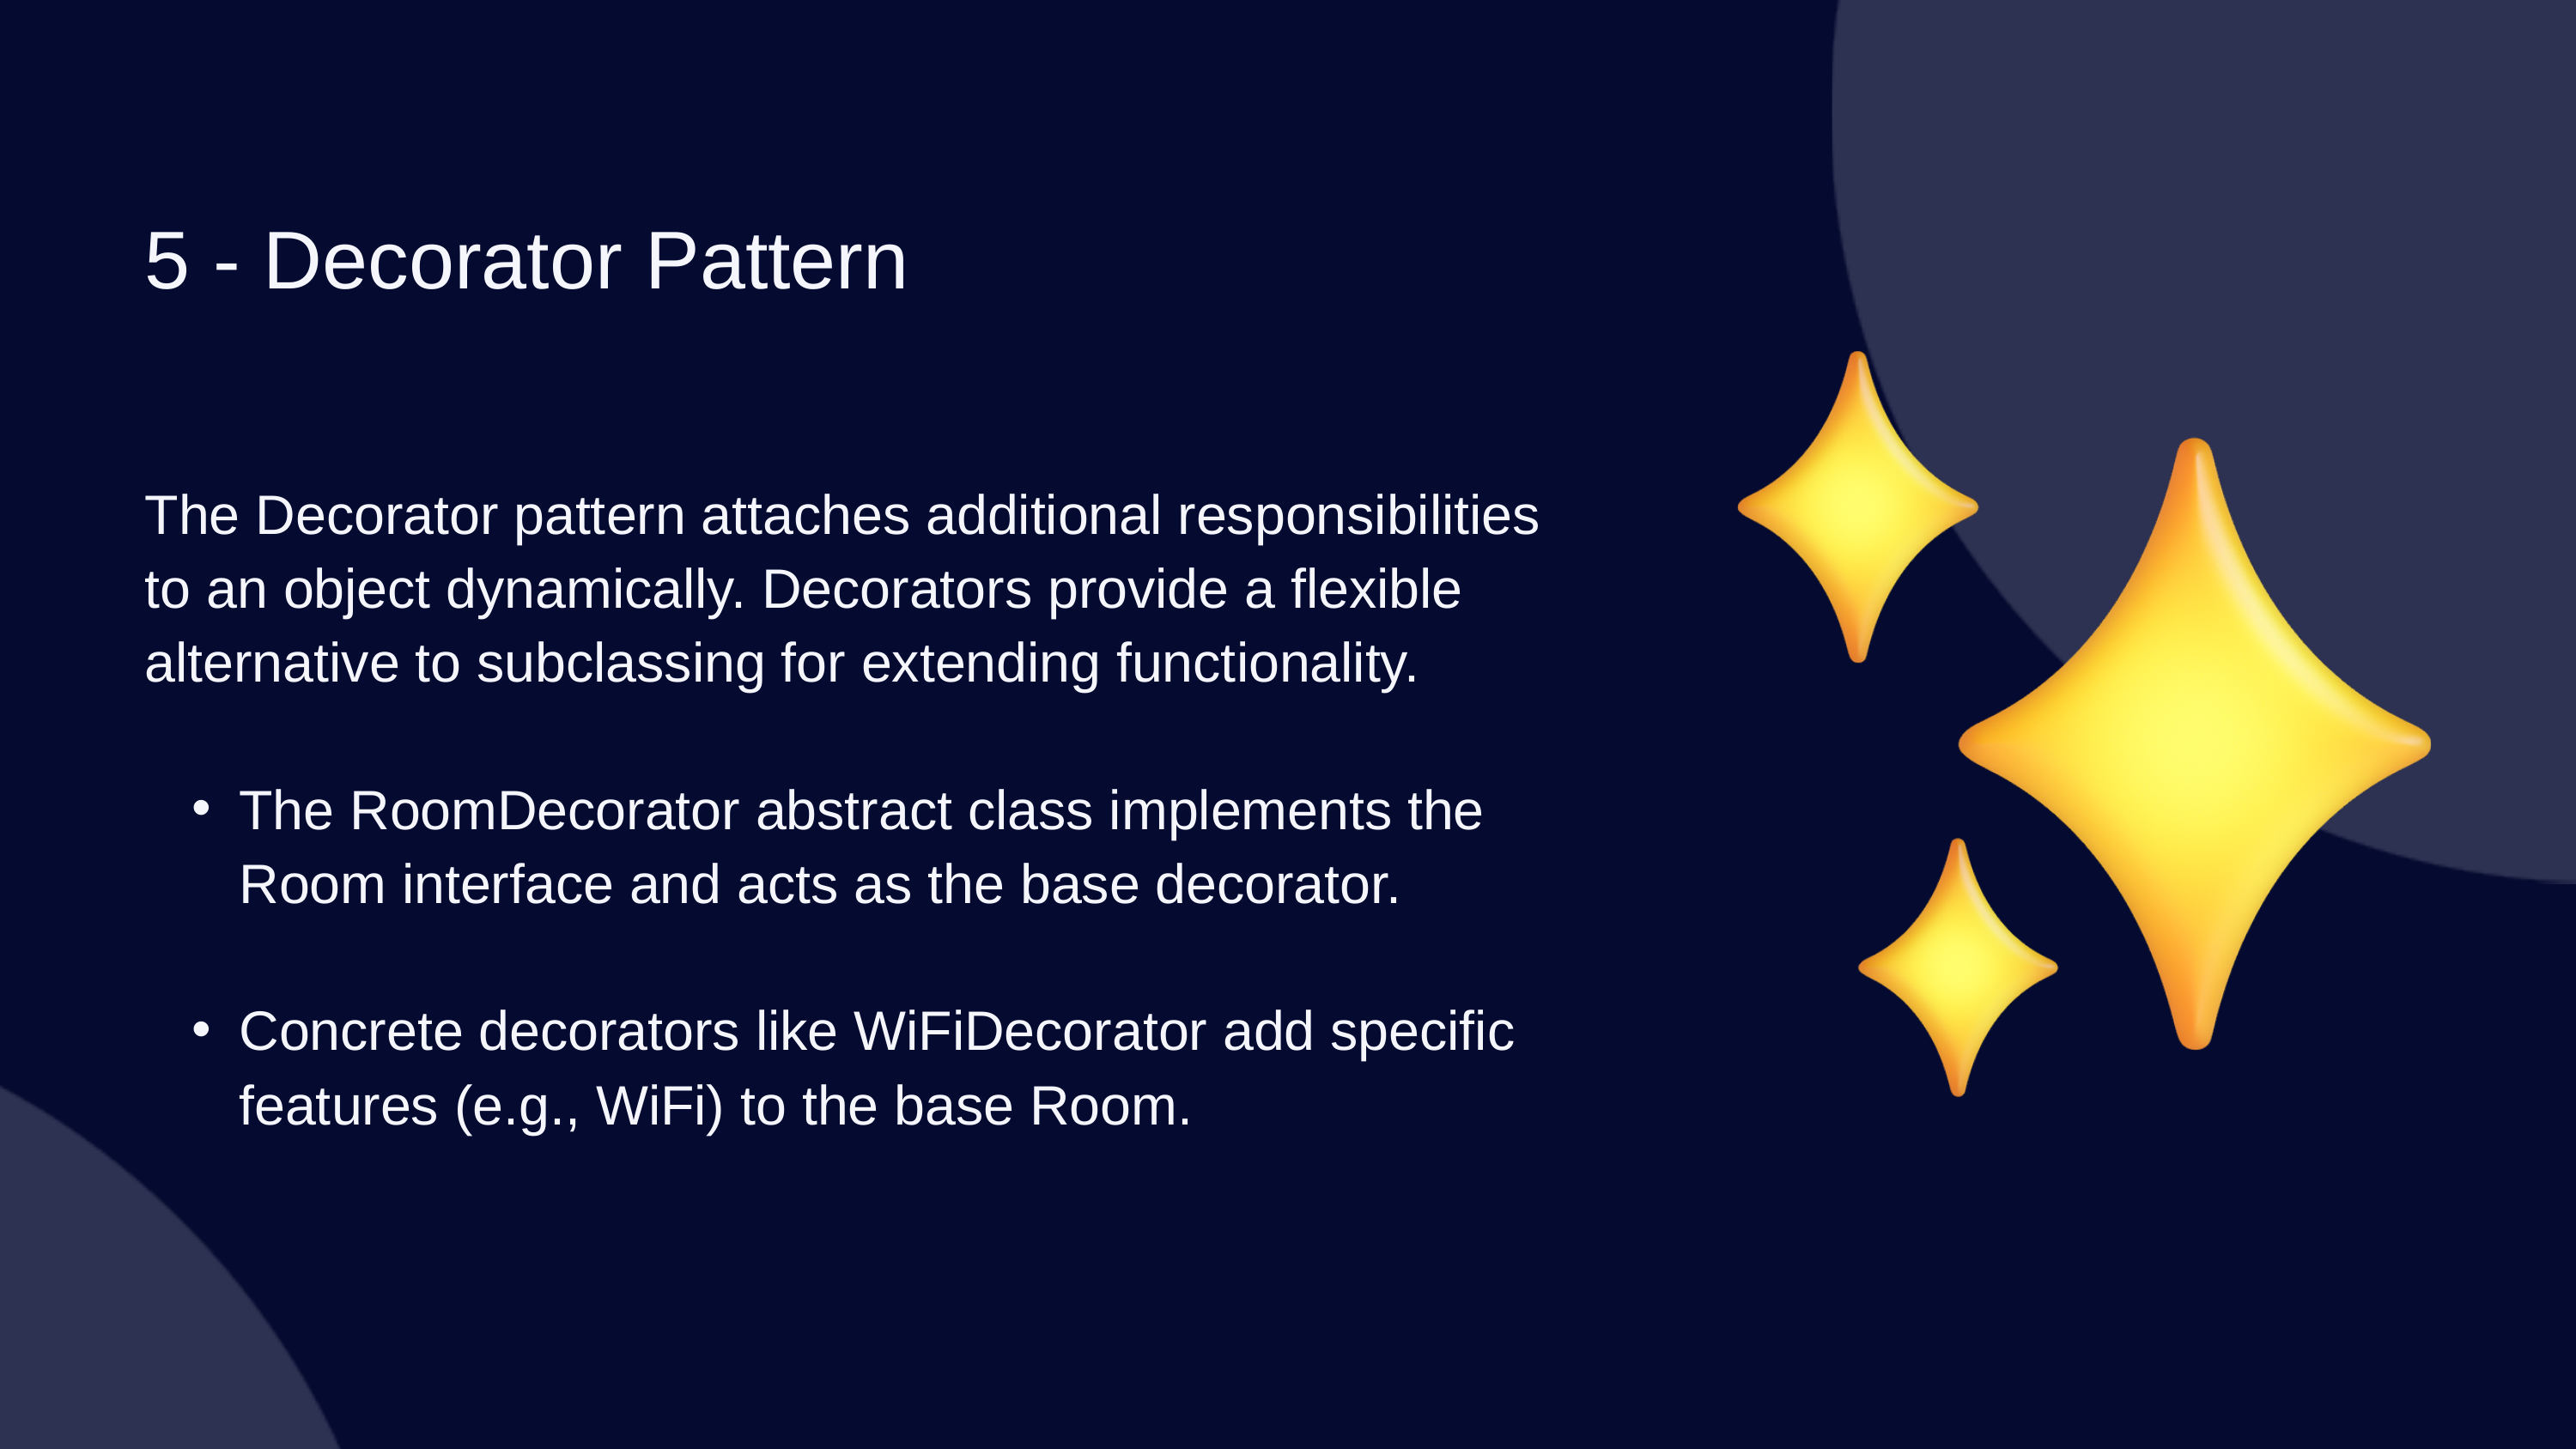

5 - Decorator Pattern

The Decorator pattern attaches additional responsibilities to an object dynamically. Decorators provide a flexible alternative to subclassing for extending functionality.

The RoomDecorator abstract class implements the Room interface and acts as the base decorator.

Concrete decorators like WiFiDecorator add specific features (e.g., WiFi) to the base Room.